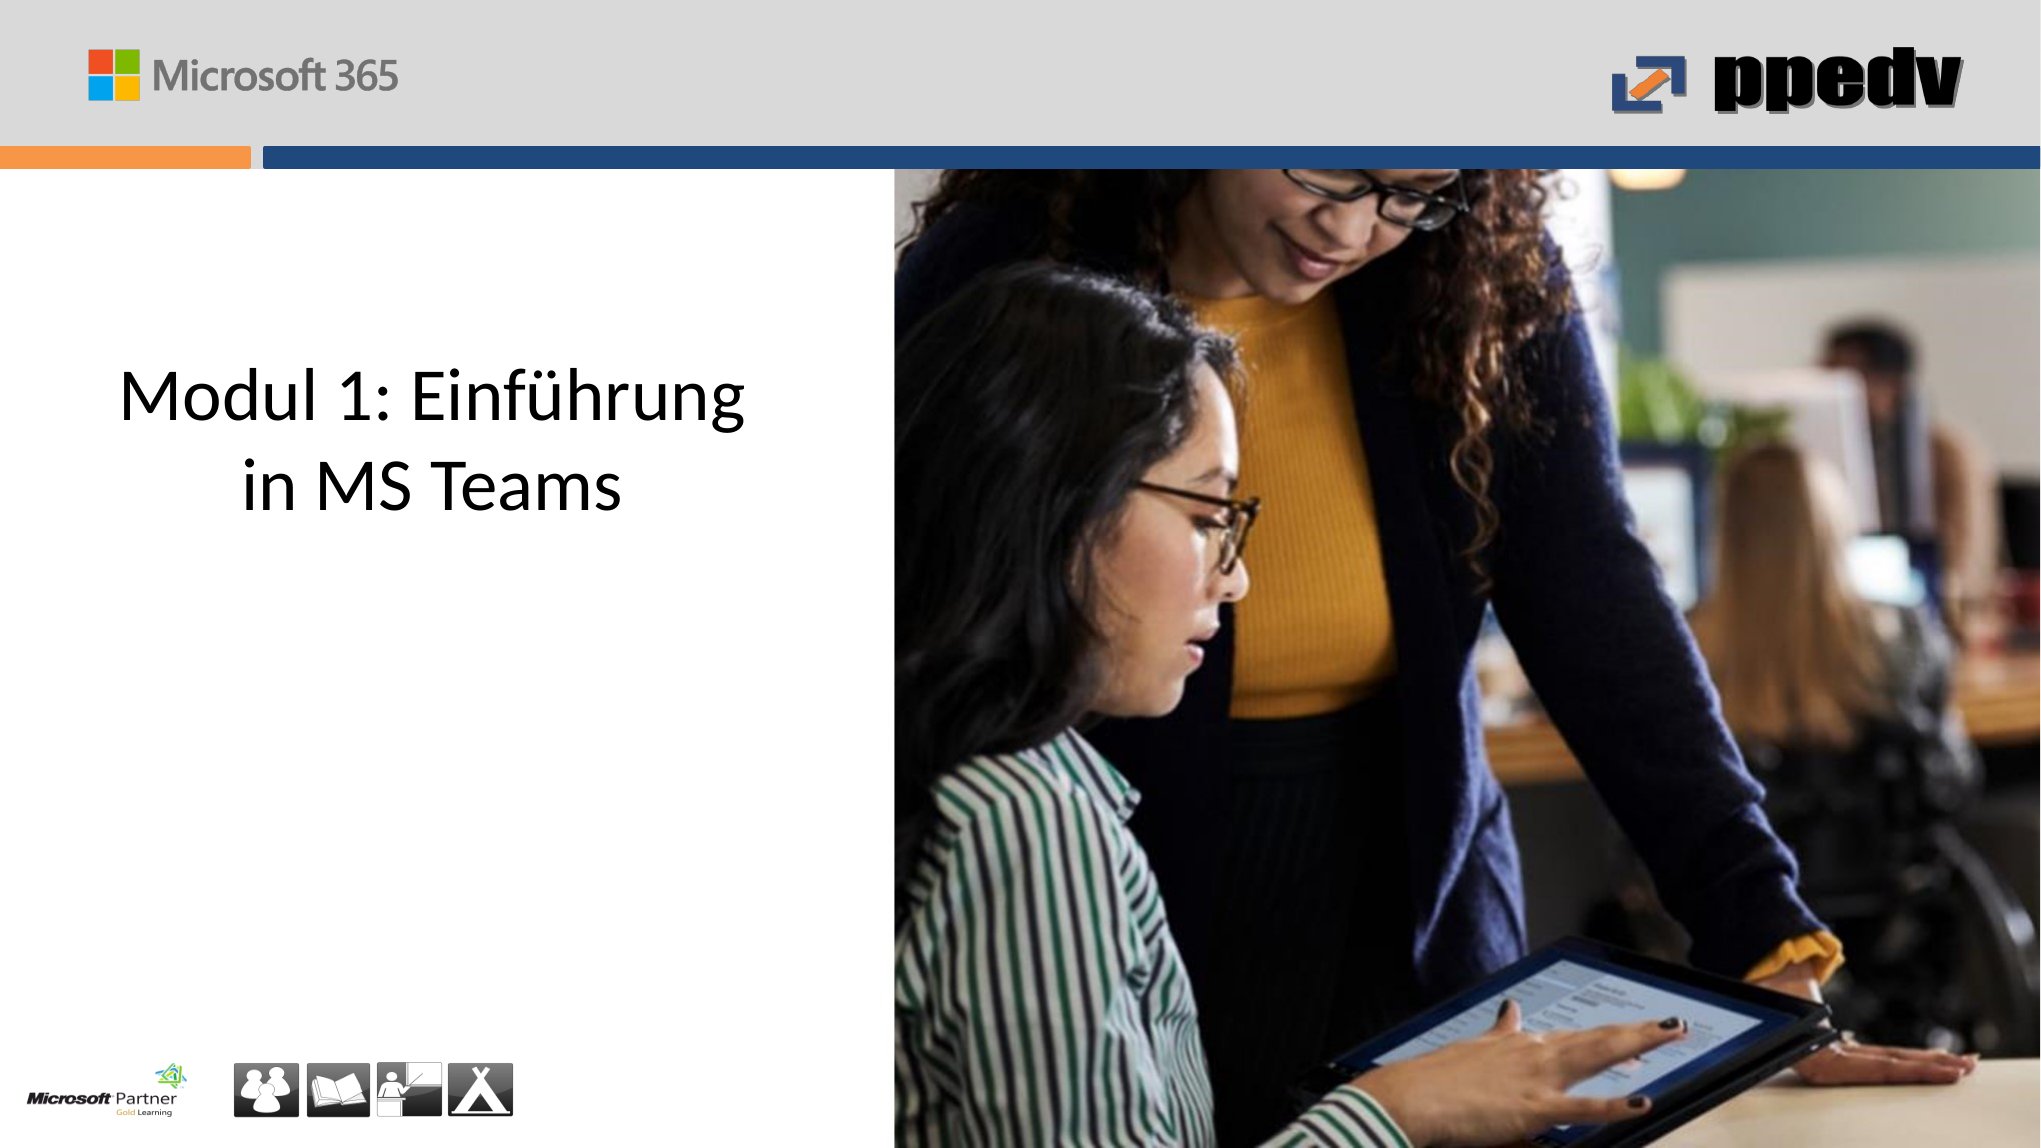

# Modul 1: Einführung in MS Teams